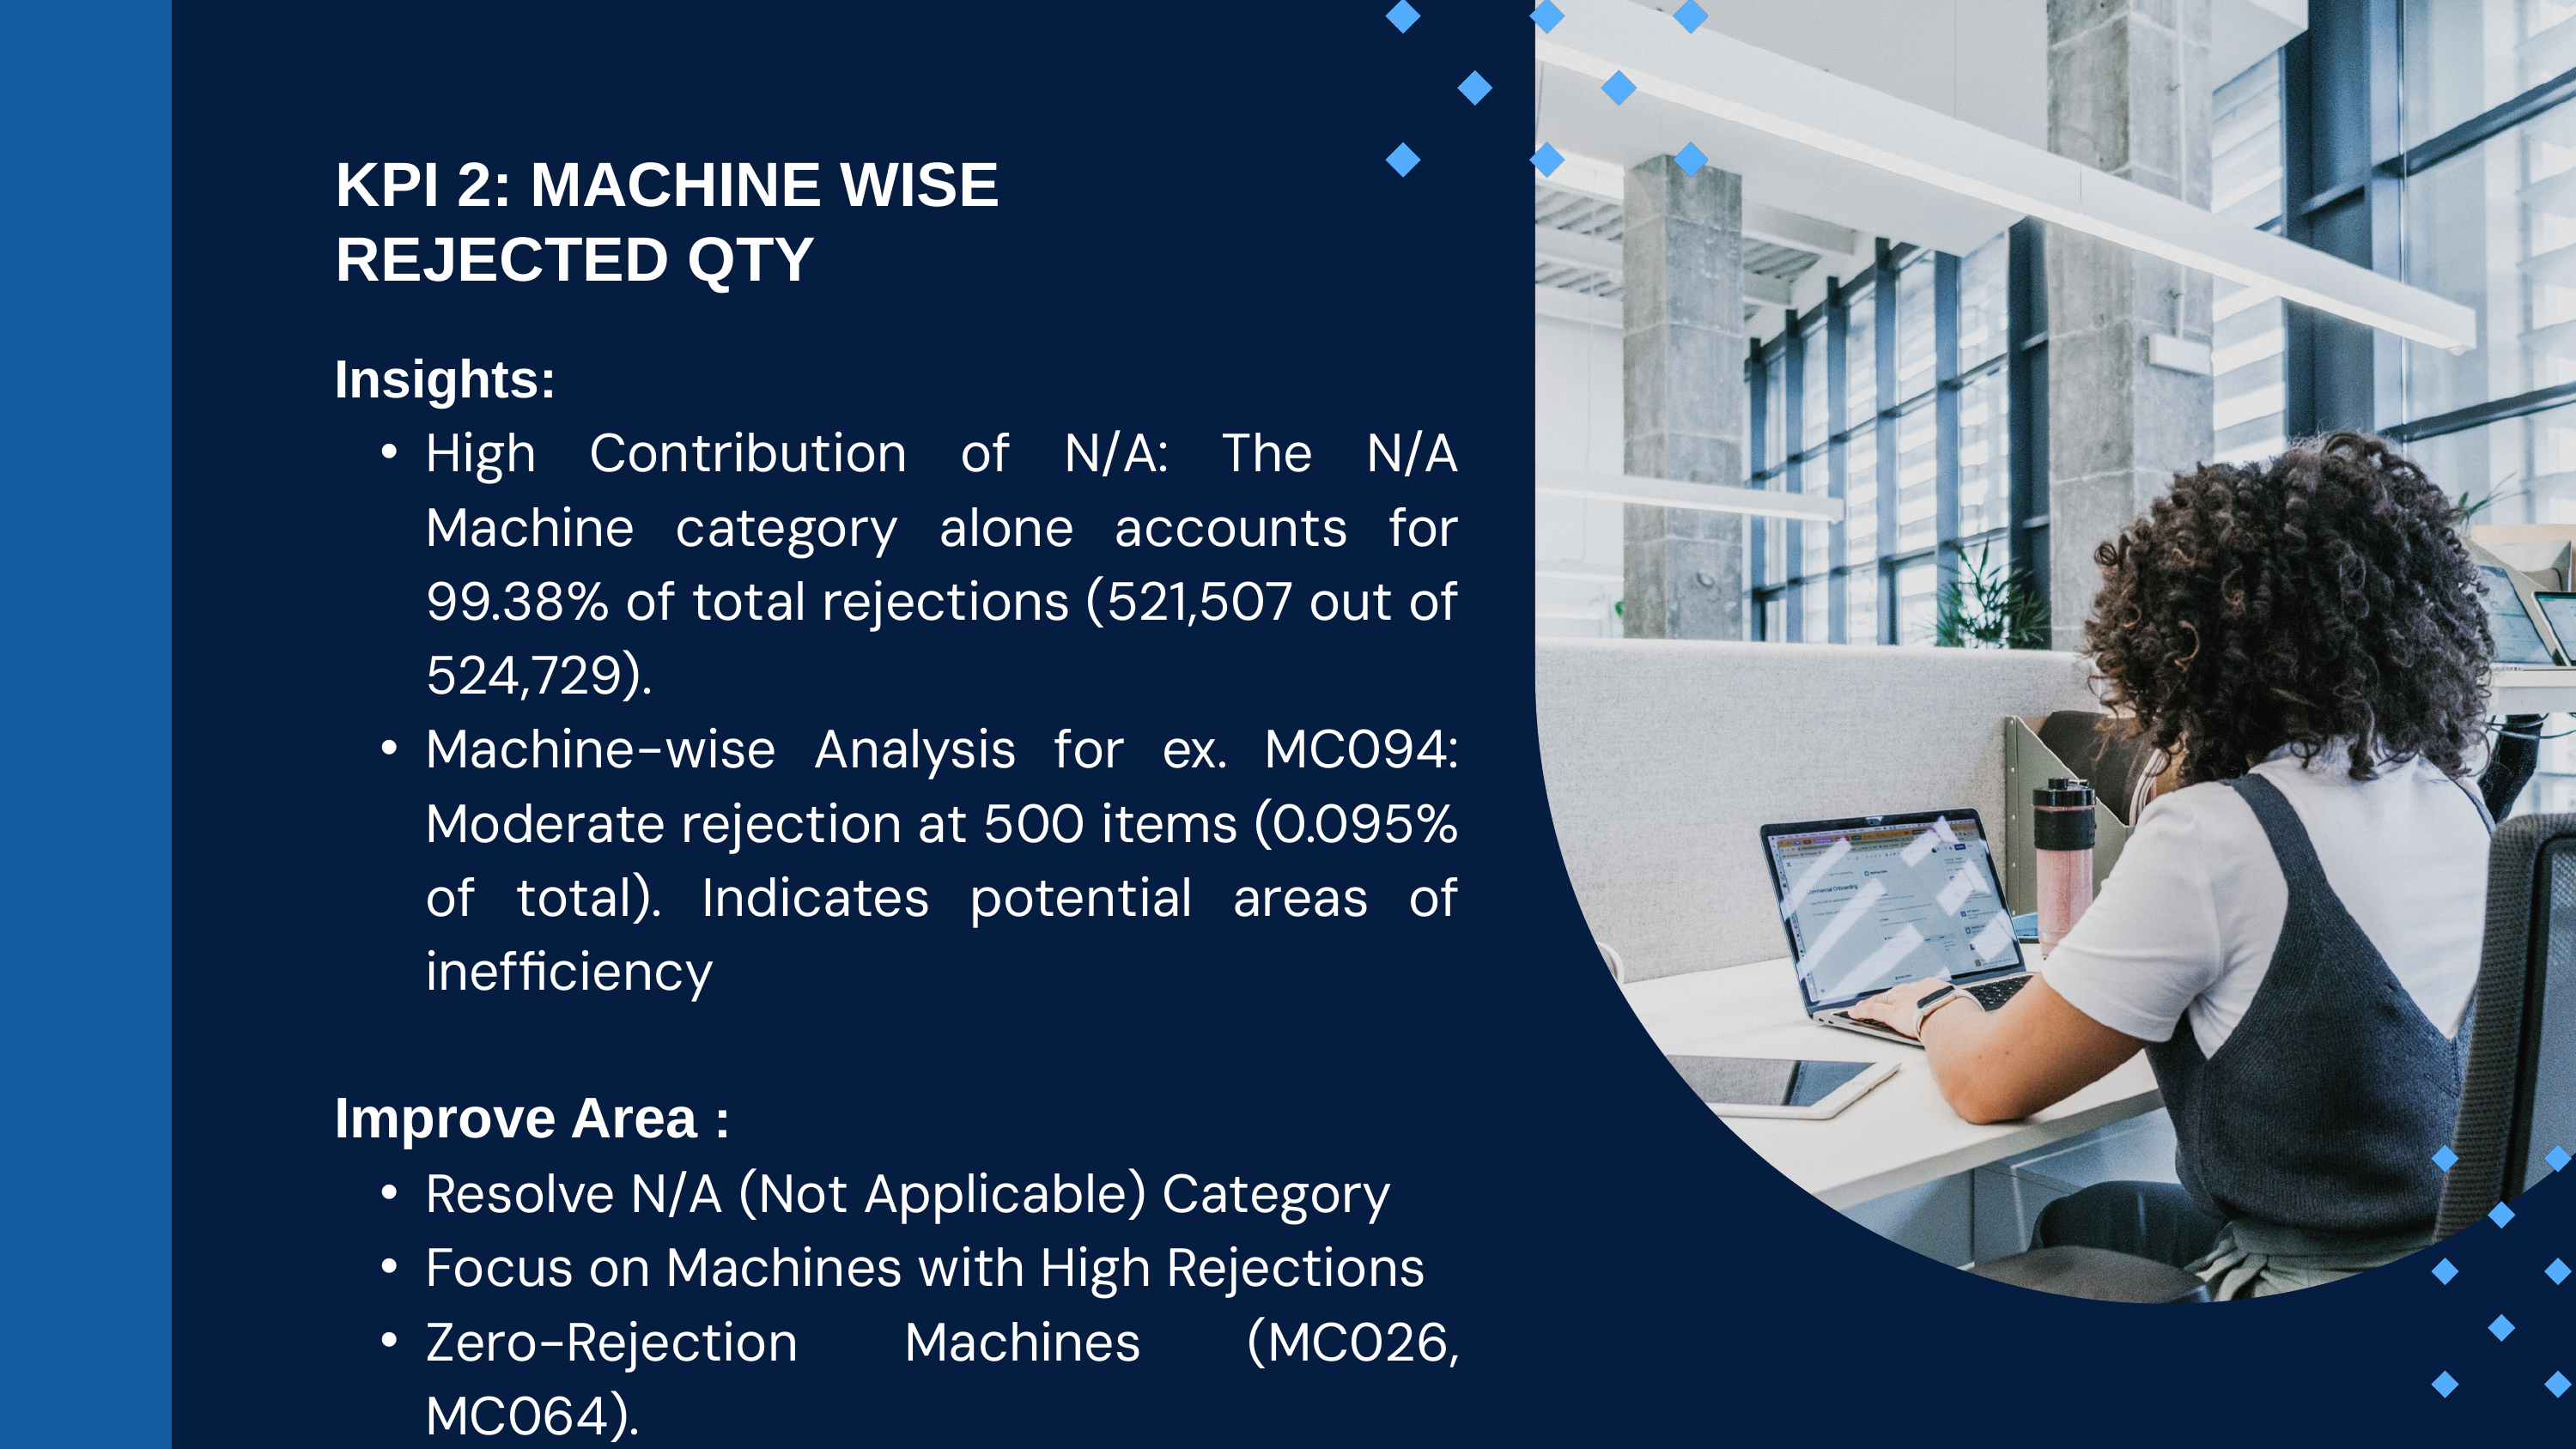

KPI 2: MACHINE WISE REJECTED QTY
Insights:
High Contribution of N/A: The N/A Machine category alone accounts for 99.38% of total rejections (521,507 out of 524,729).
Machine-wise Analysis for ex. MC094: Moderate rejection at 500 items (0.095% of total). Indicates potential areas of inefficiency

Improve Area :
Resolve N/A (Not Applicable) Category
Focus on Machines with High Rejections
Zero-Rejection Machines (MC026, MC064).